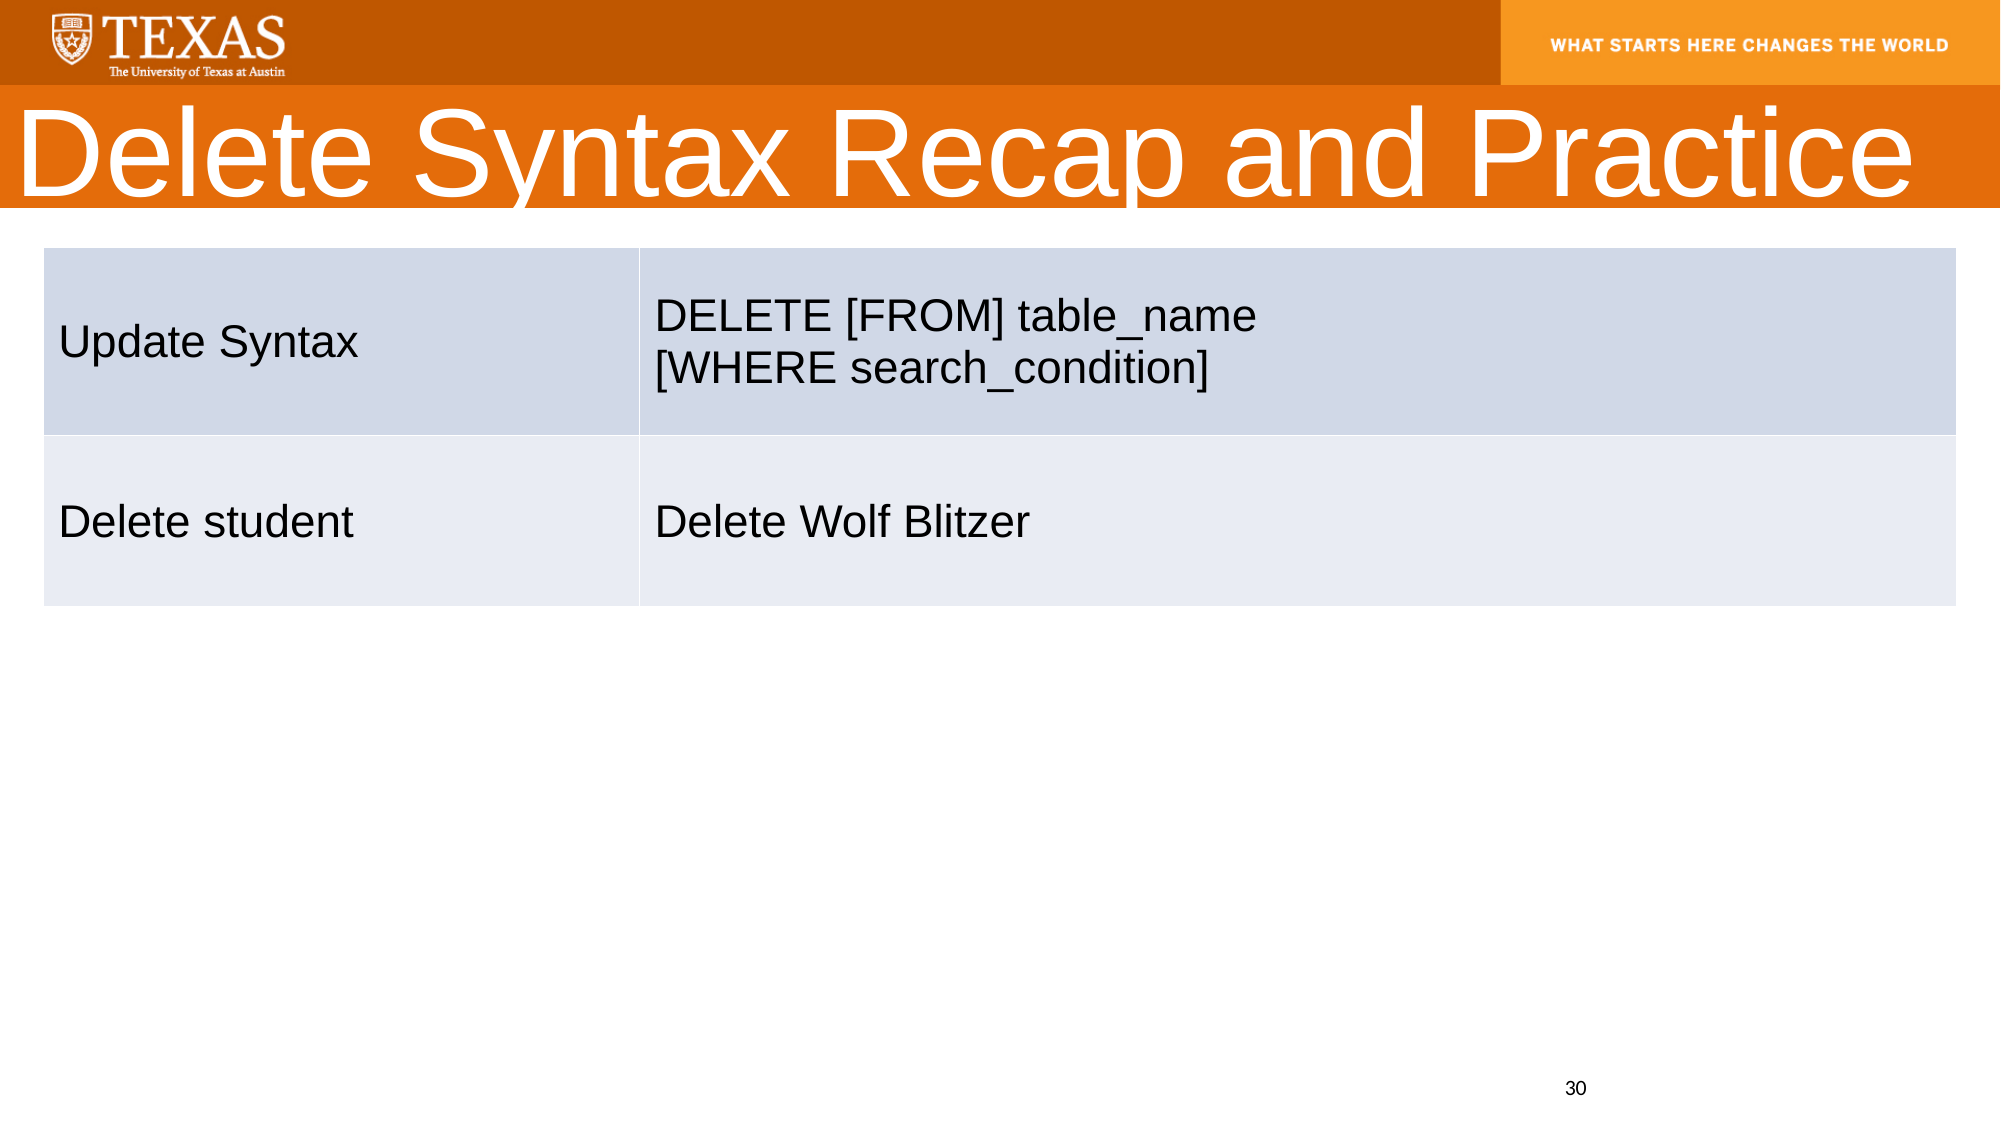

Delete Syntax Recap and Practice
| Update Syntax | DELETE [FROM] table\_name [WHERE search\_condition] |
| --- | --- |
| Delete student | Delete Wolf Blitzer |
30